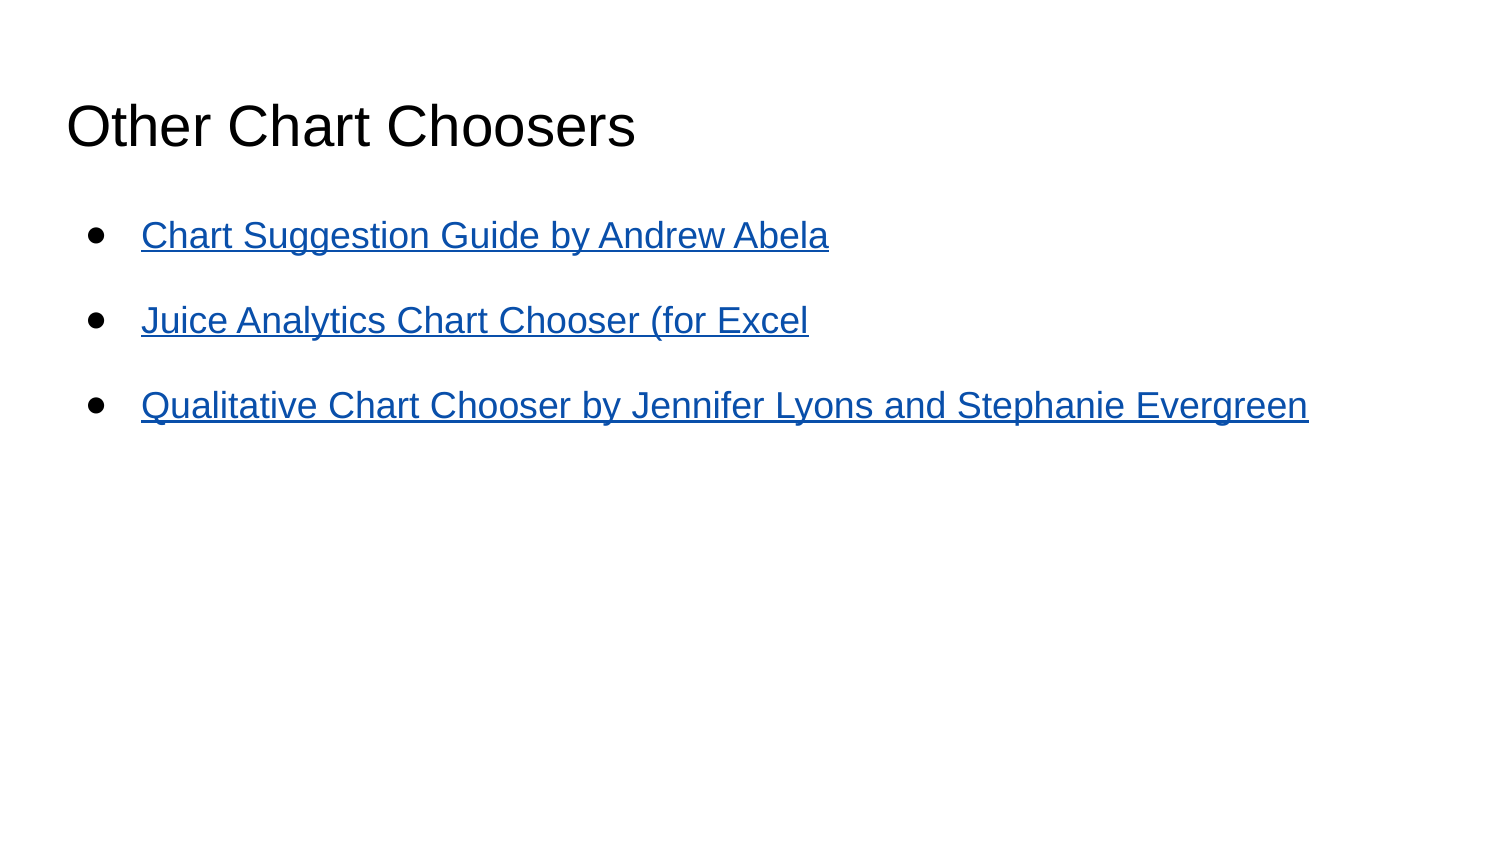

# Other Chart Choosers
Chart Suggestion Guide by Andrew Abela
Juice Analytics Chart Chooser (for Excel
Qualitative Chart Chooser by Jennifer Lyons and Stephanie Evergreen